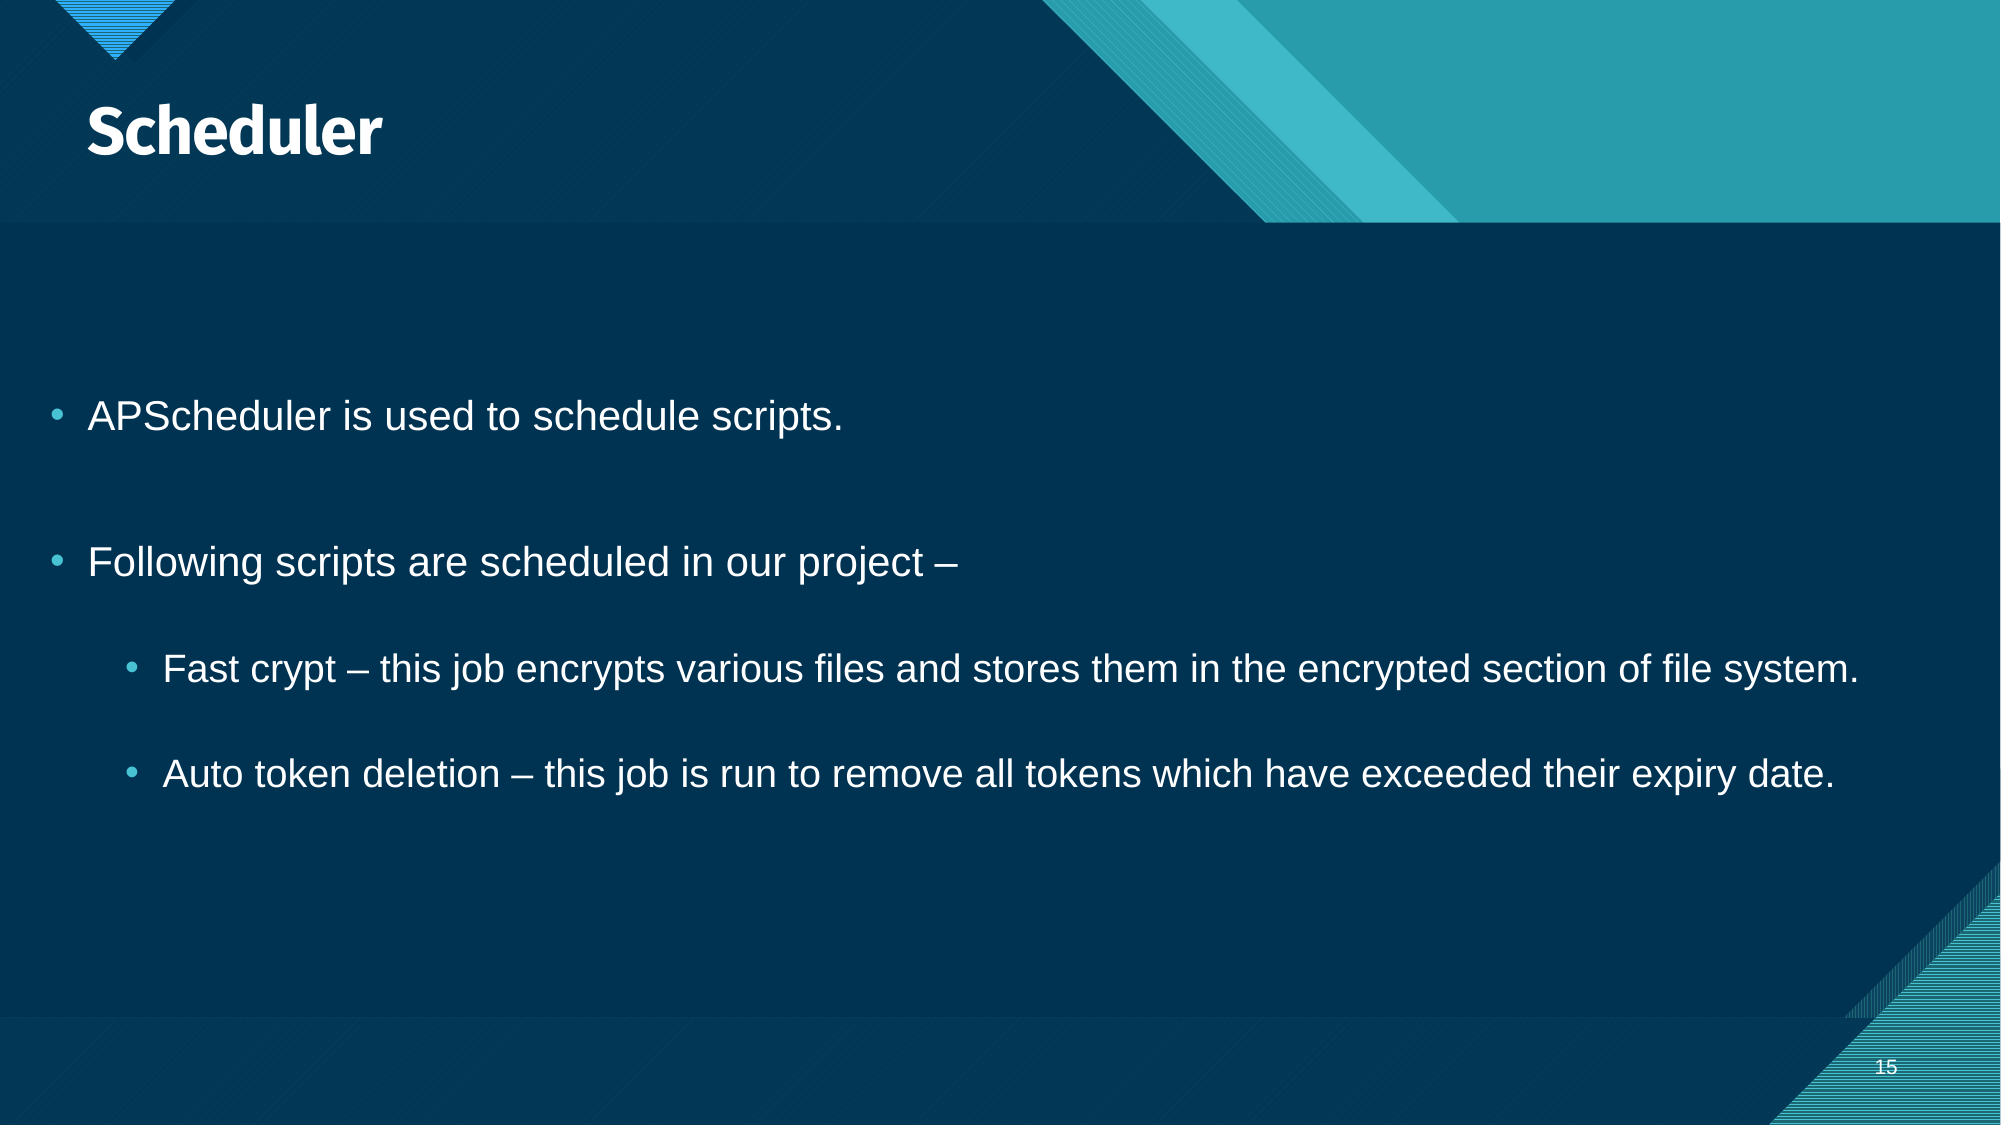

# Scheduler
APScheduler is used to schedule scripts.
Following scripts are scheduled in our project –
Fast crypt – this job encrypts various files and stores them in the encrypted section of file system.
Auto token deletion – this job is run to remove all tokens which have exceeded their expiry date.
15